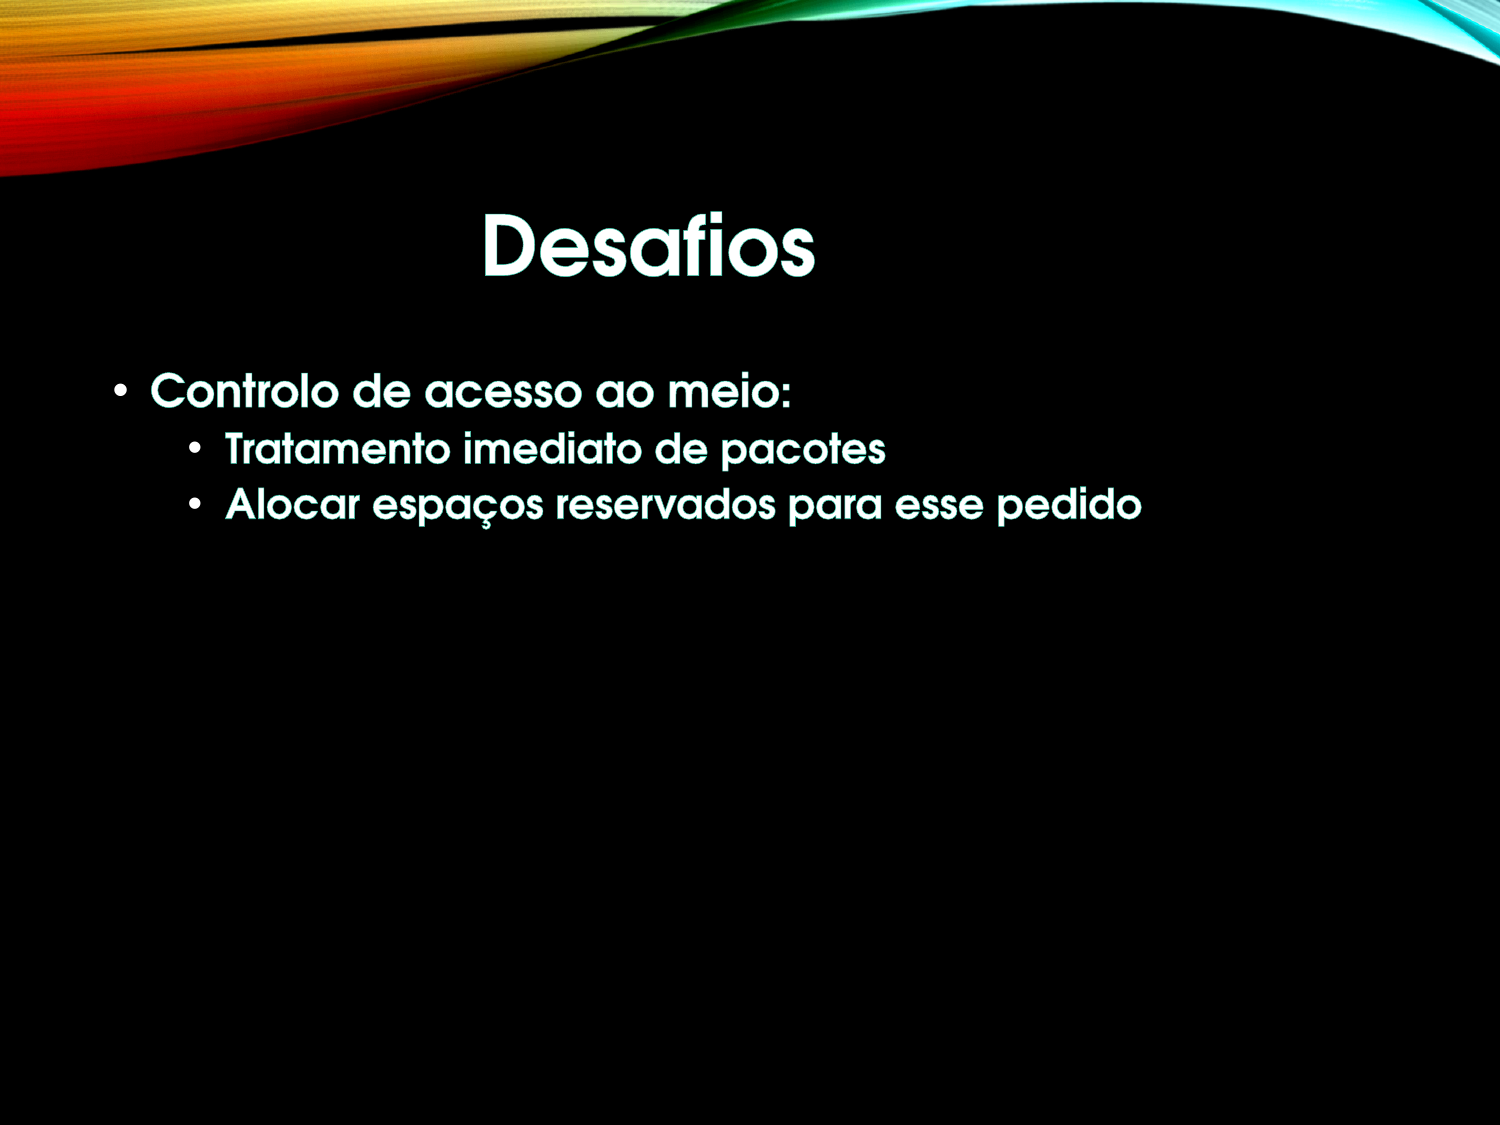

# Desafios
Controlo de acesso ao meio:
Tratamento imediato de pacotes
Alocar espaços reservados para esse pedido